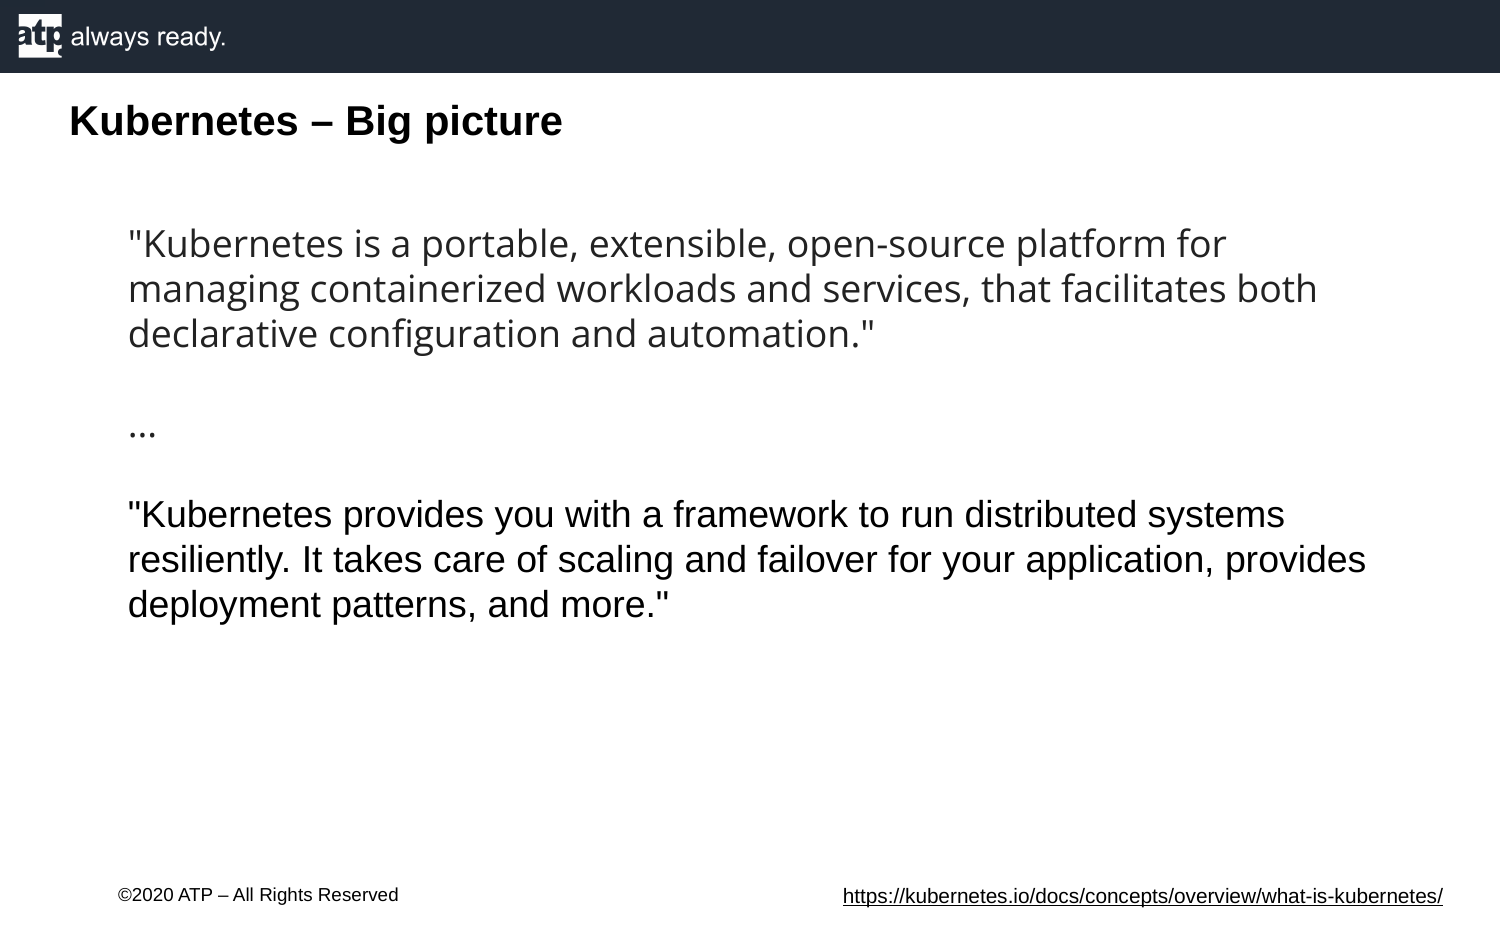

Kubernetes – Big picture
"Kubernetes is a portable, extensible, open-source platform for managing containerized workloads and services, that facilitates both declarative configuration and automation."

...

"Kubernetes provides you with a framework to run distributed systems resiliently. It takes care of scaling and failover for your application, provides deployment patterns, and more."
©2020 ATP – All Rights Reserved
https://kubernetes.io/docs/concepts/overview/what-is-kubernetes/